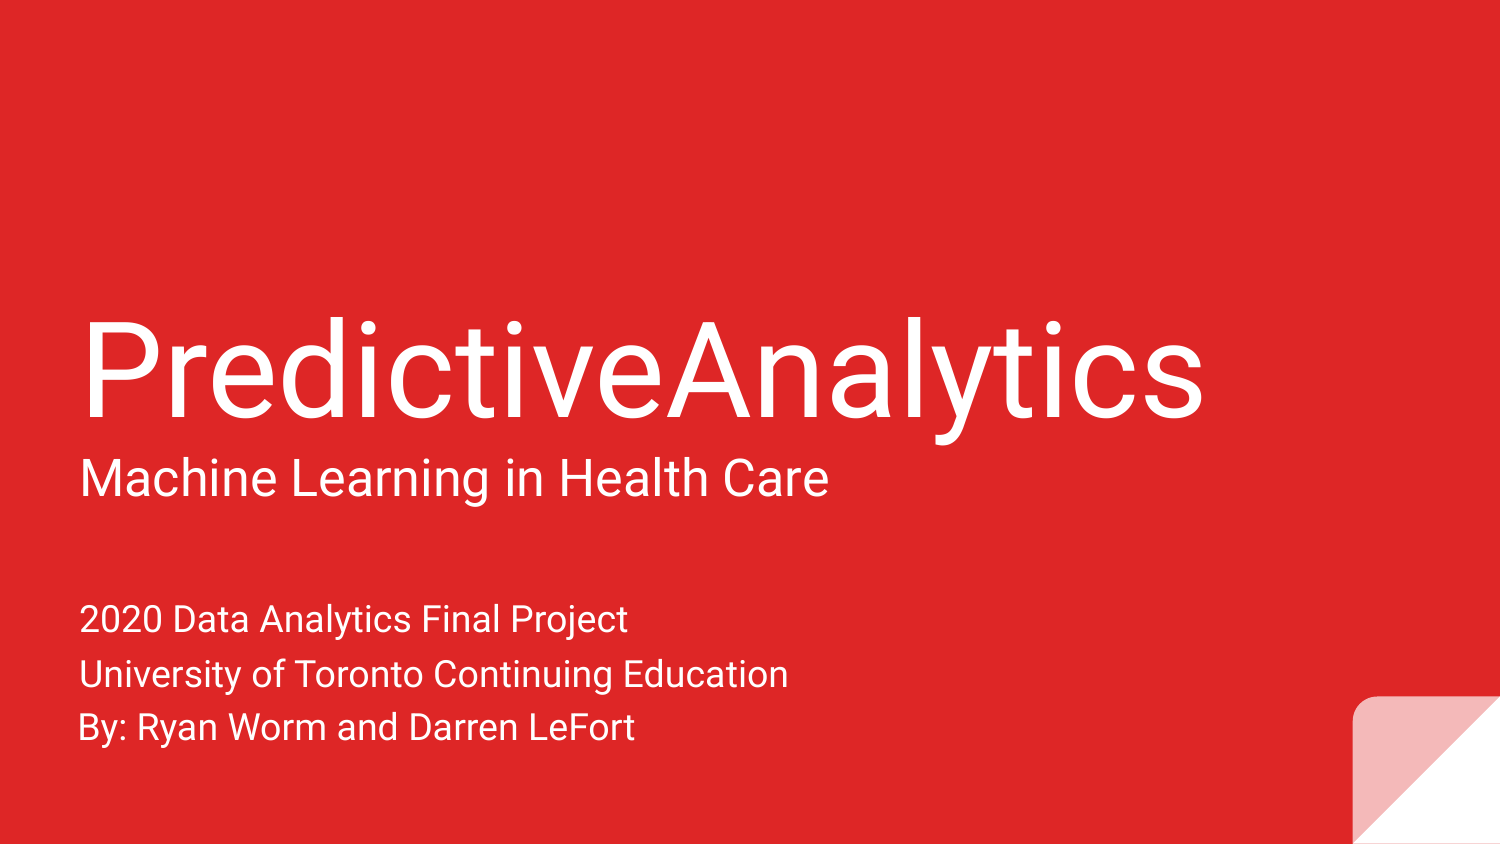

# PredictiveAnalytics
Machine Learning in Health Care
2020 Data Analytics Final Project
University of Toronto Continuing Education
By: Ryan Worm and Darren LeFort